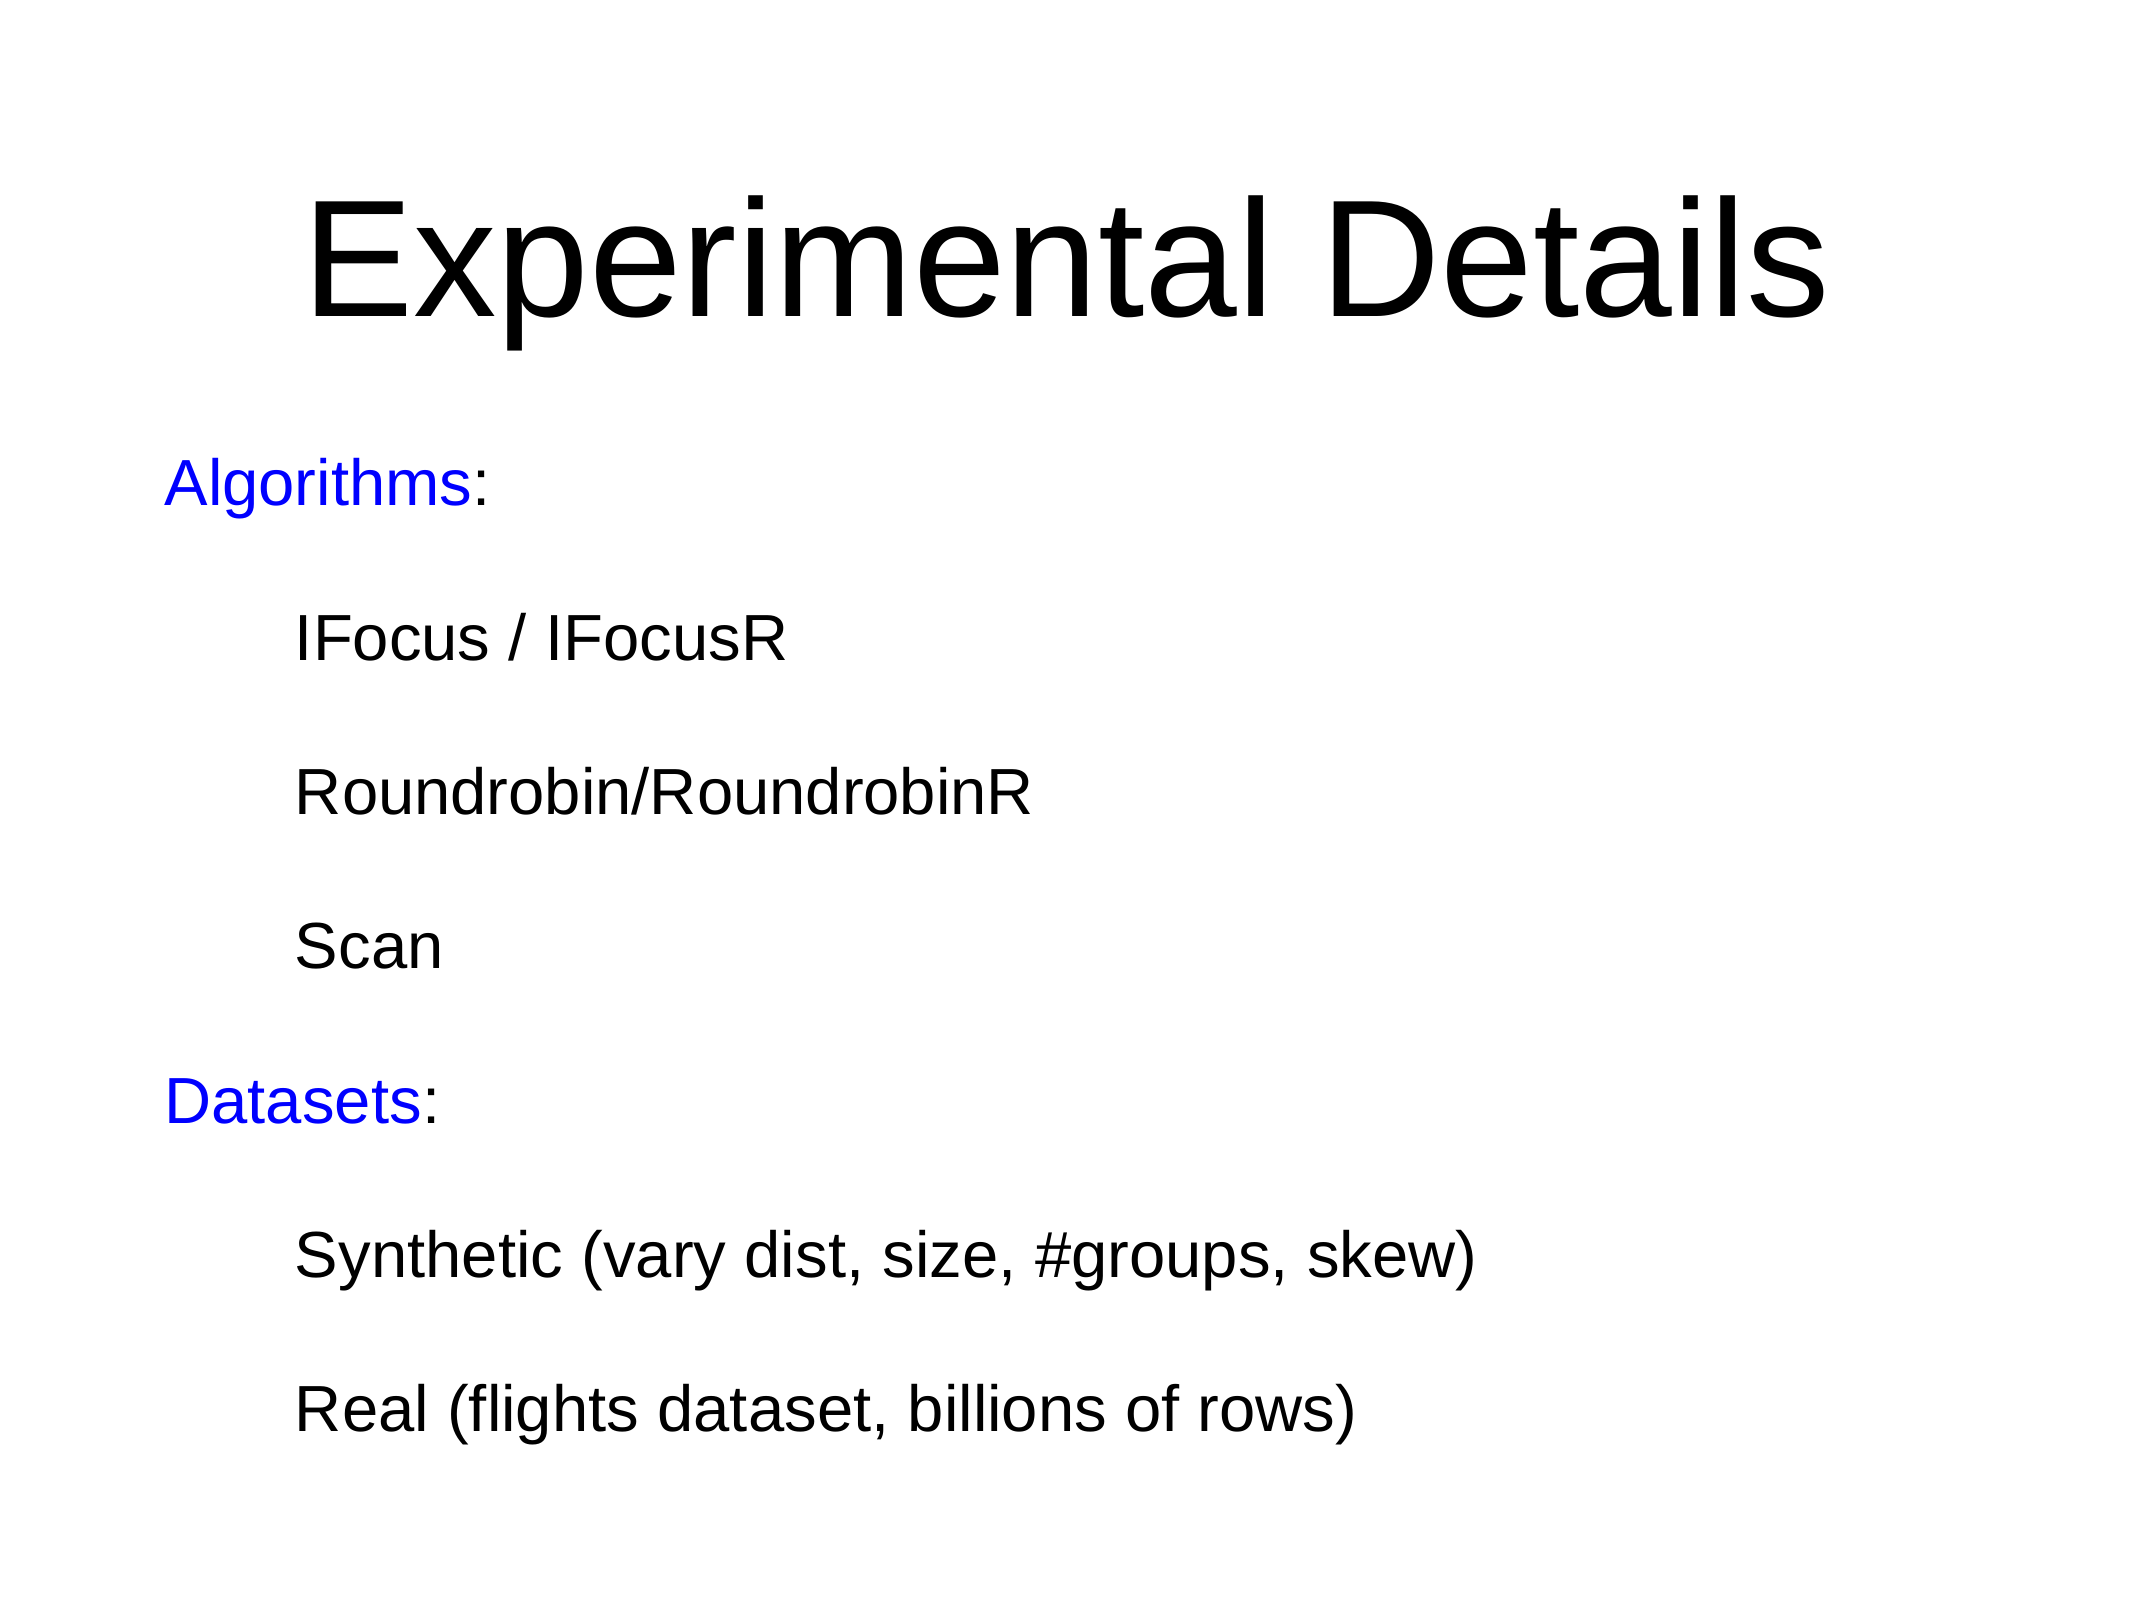

# Experimental Details
Algorithms:
	IFocus / IFocusR
	Roundrobin/RoundrobinR
	Scan
Datasets:
	Synthetic (vary dist, size, #groups, skew)
	Real (flights dataset, billions of rows)